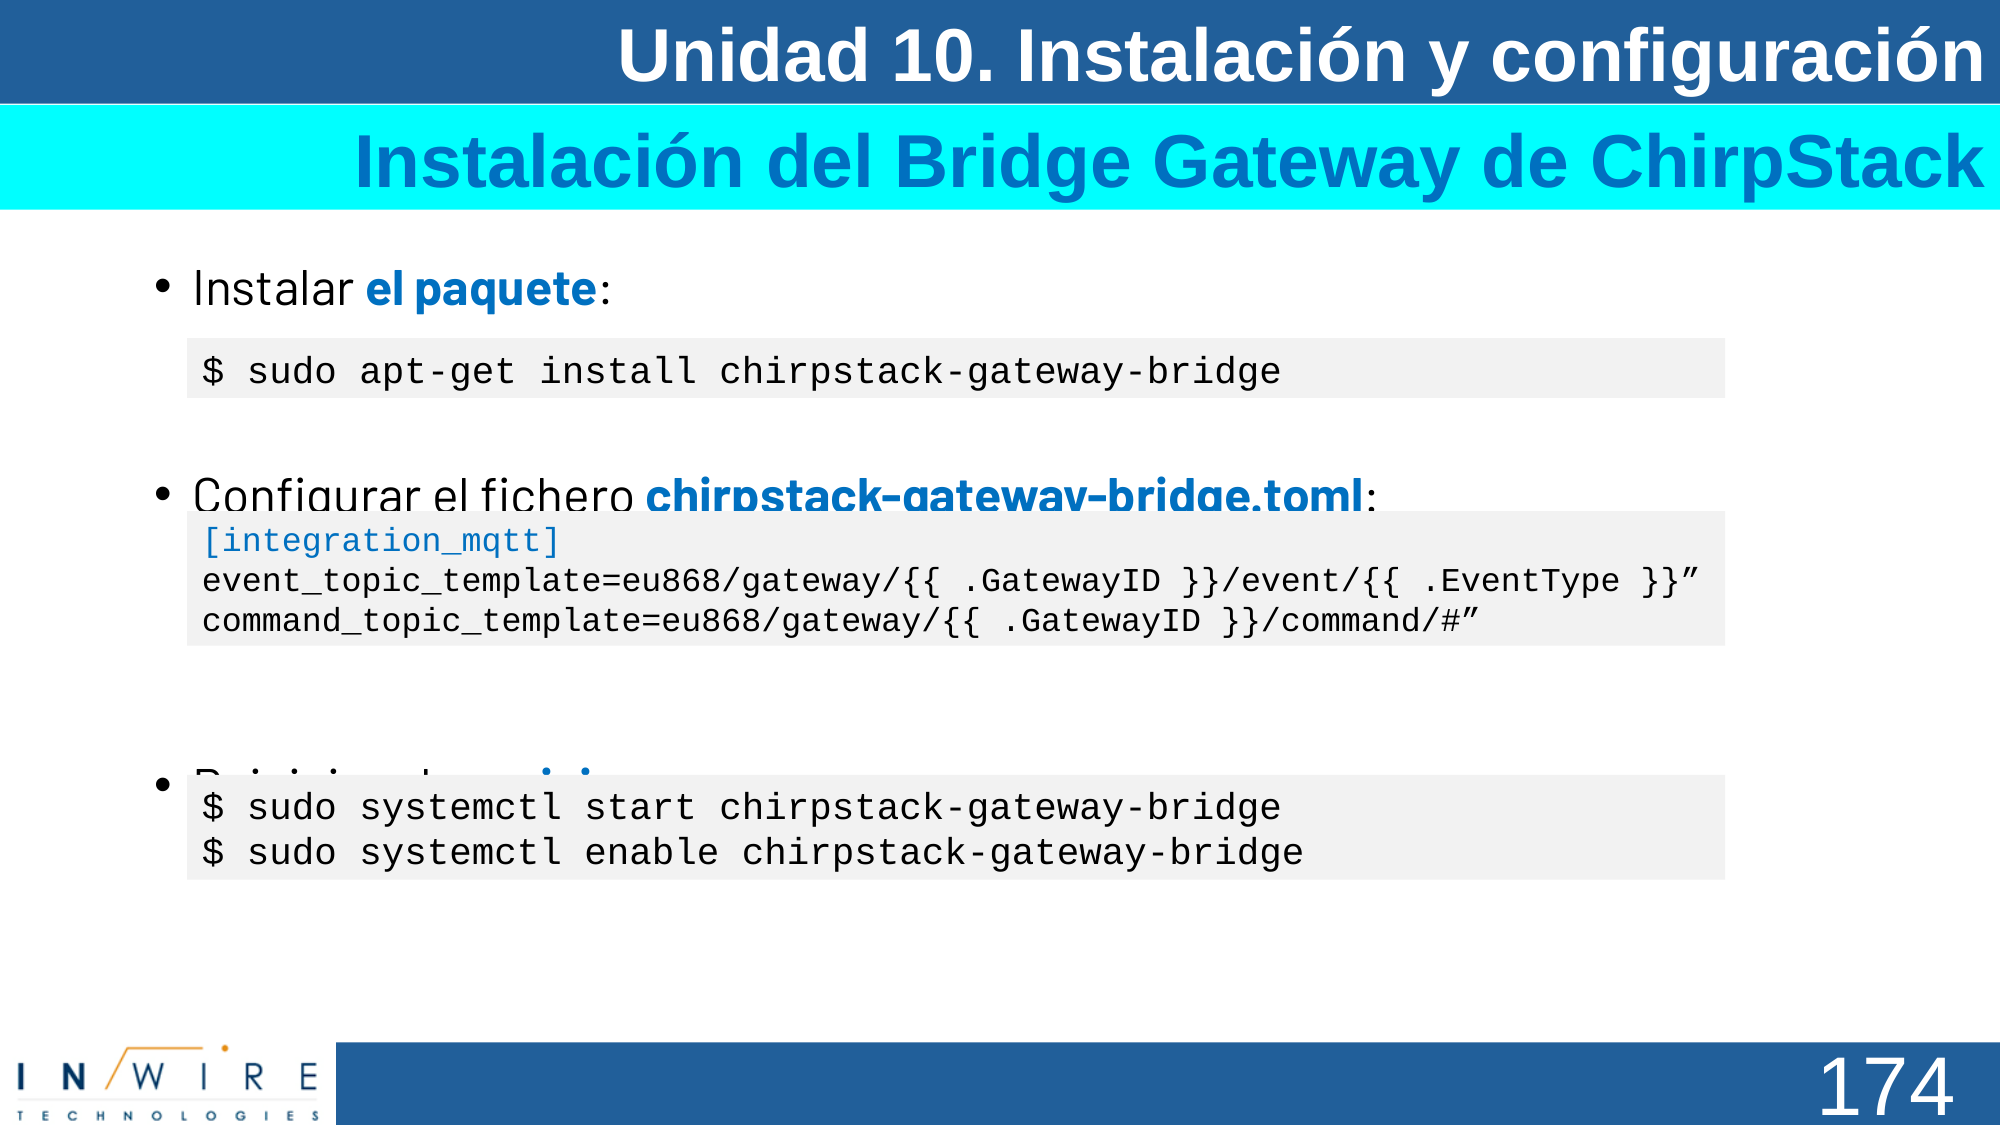

Unidad 10. Instalación y configuración
# Día 1
Instalación del Bridge Gateway de ChirpStack
Instalar el paquete:

Configurar el fichero chirpstack-gateway-bridge.toml:

Reiniciar el servicio:

$ sudo apt-get install chirpstack-gateway-bridge
[integration_mqtt]
event_topic_template=eu868/gateway/{{ .GatewayID }}/event/{{ .EventType }}”
command_topic_template=eu868/gateway/{{ .GatewayID }}/command/#”
$ sudo systemctl start chirpstack-gateway-bridge
$ sudo systemctl enable chirpstack-gateway-bridge